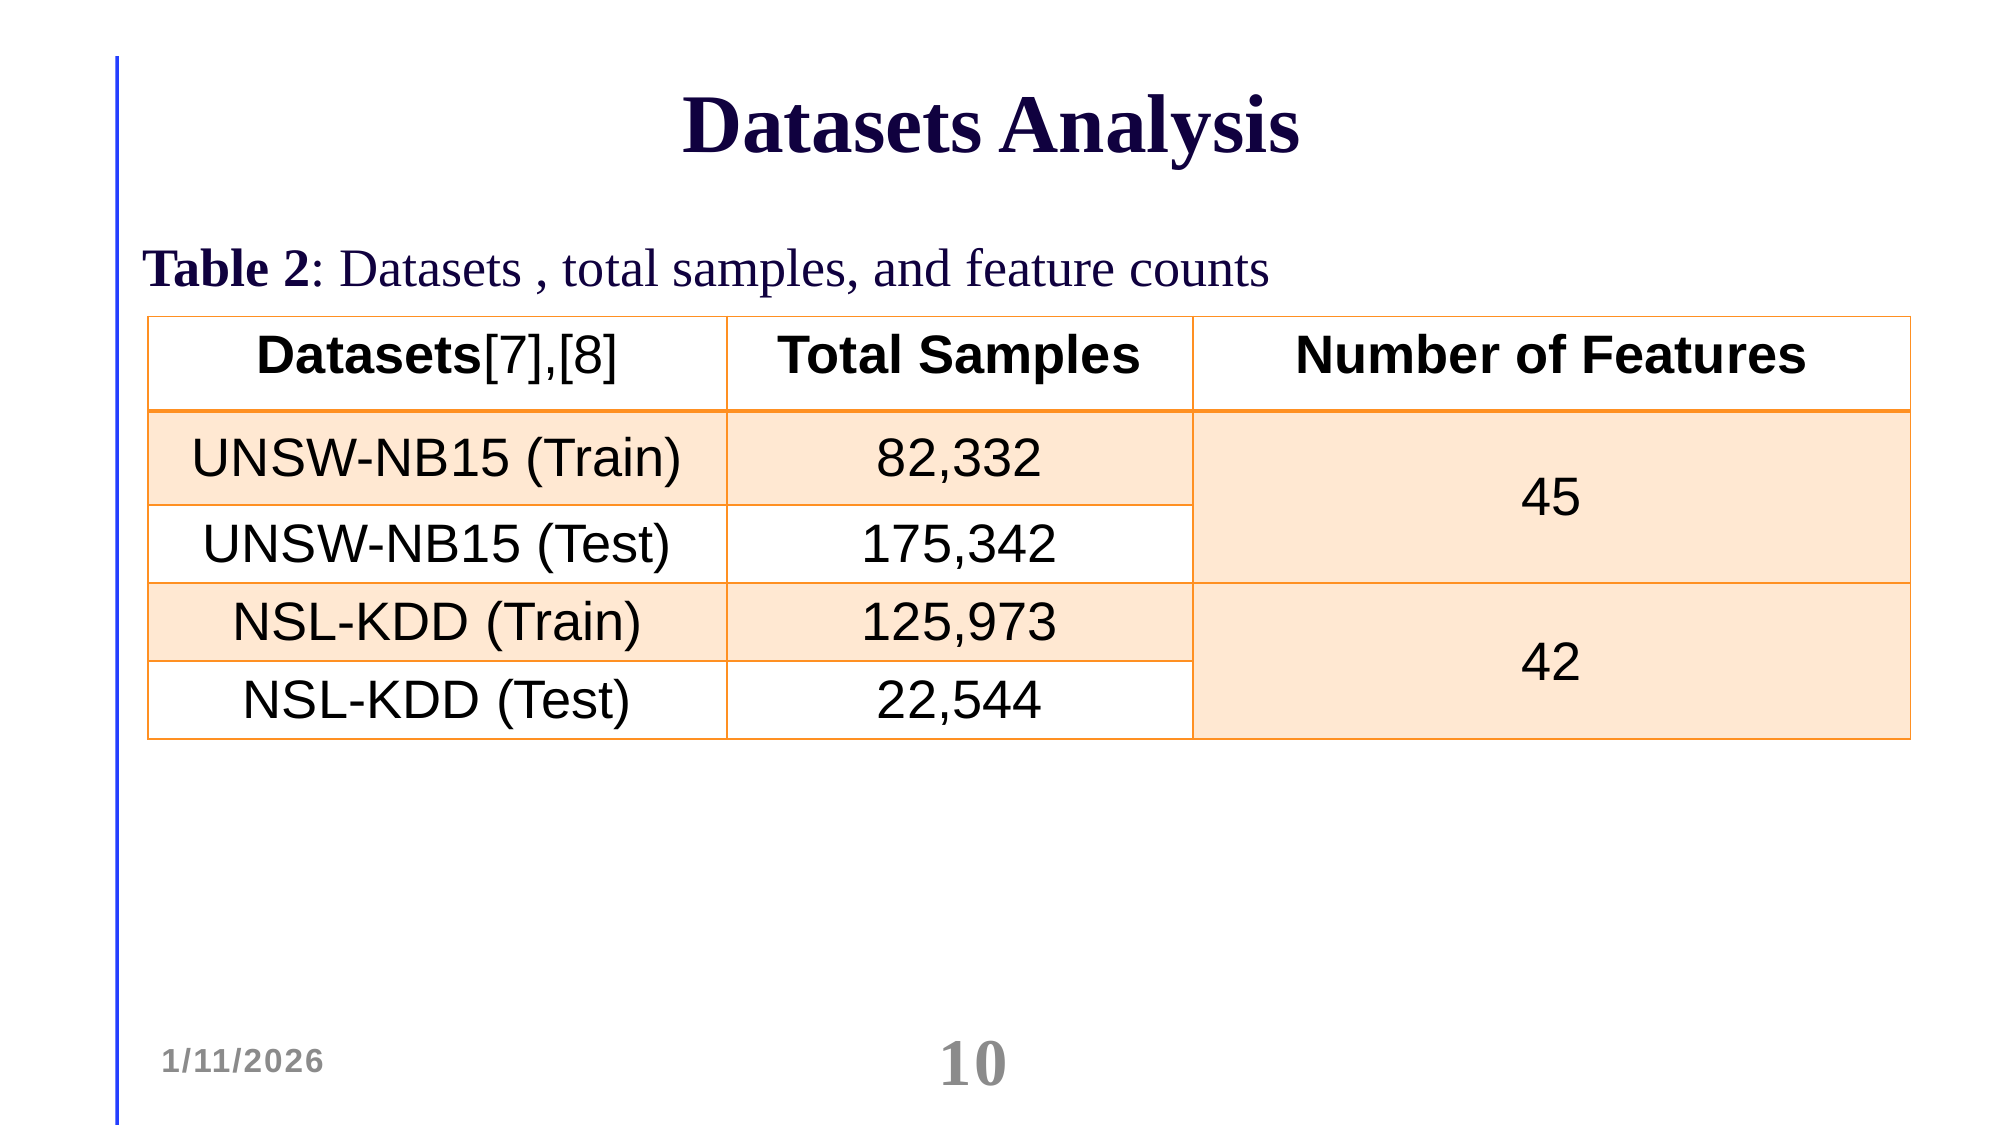

# Datasets Analysis
Table 2: Datasets , total samples, and feature counts
| Datasets[7],[8] | Total Samples | Number of Features |
| --- | --- | --- |
| UNSW-NB15 (Train) | 82,332 | 45 |
| UNSW-NB15 (Test) | 175,342 |  |
| NSL-KDD (Train) | 125,973 | 42 |
| NSL-KDD (Test) | 22,544 |  |
1/11/2026
10